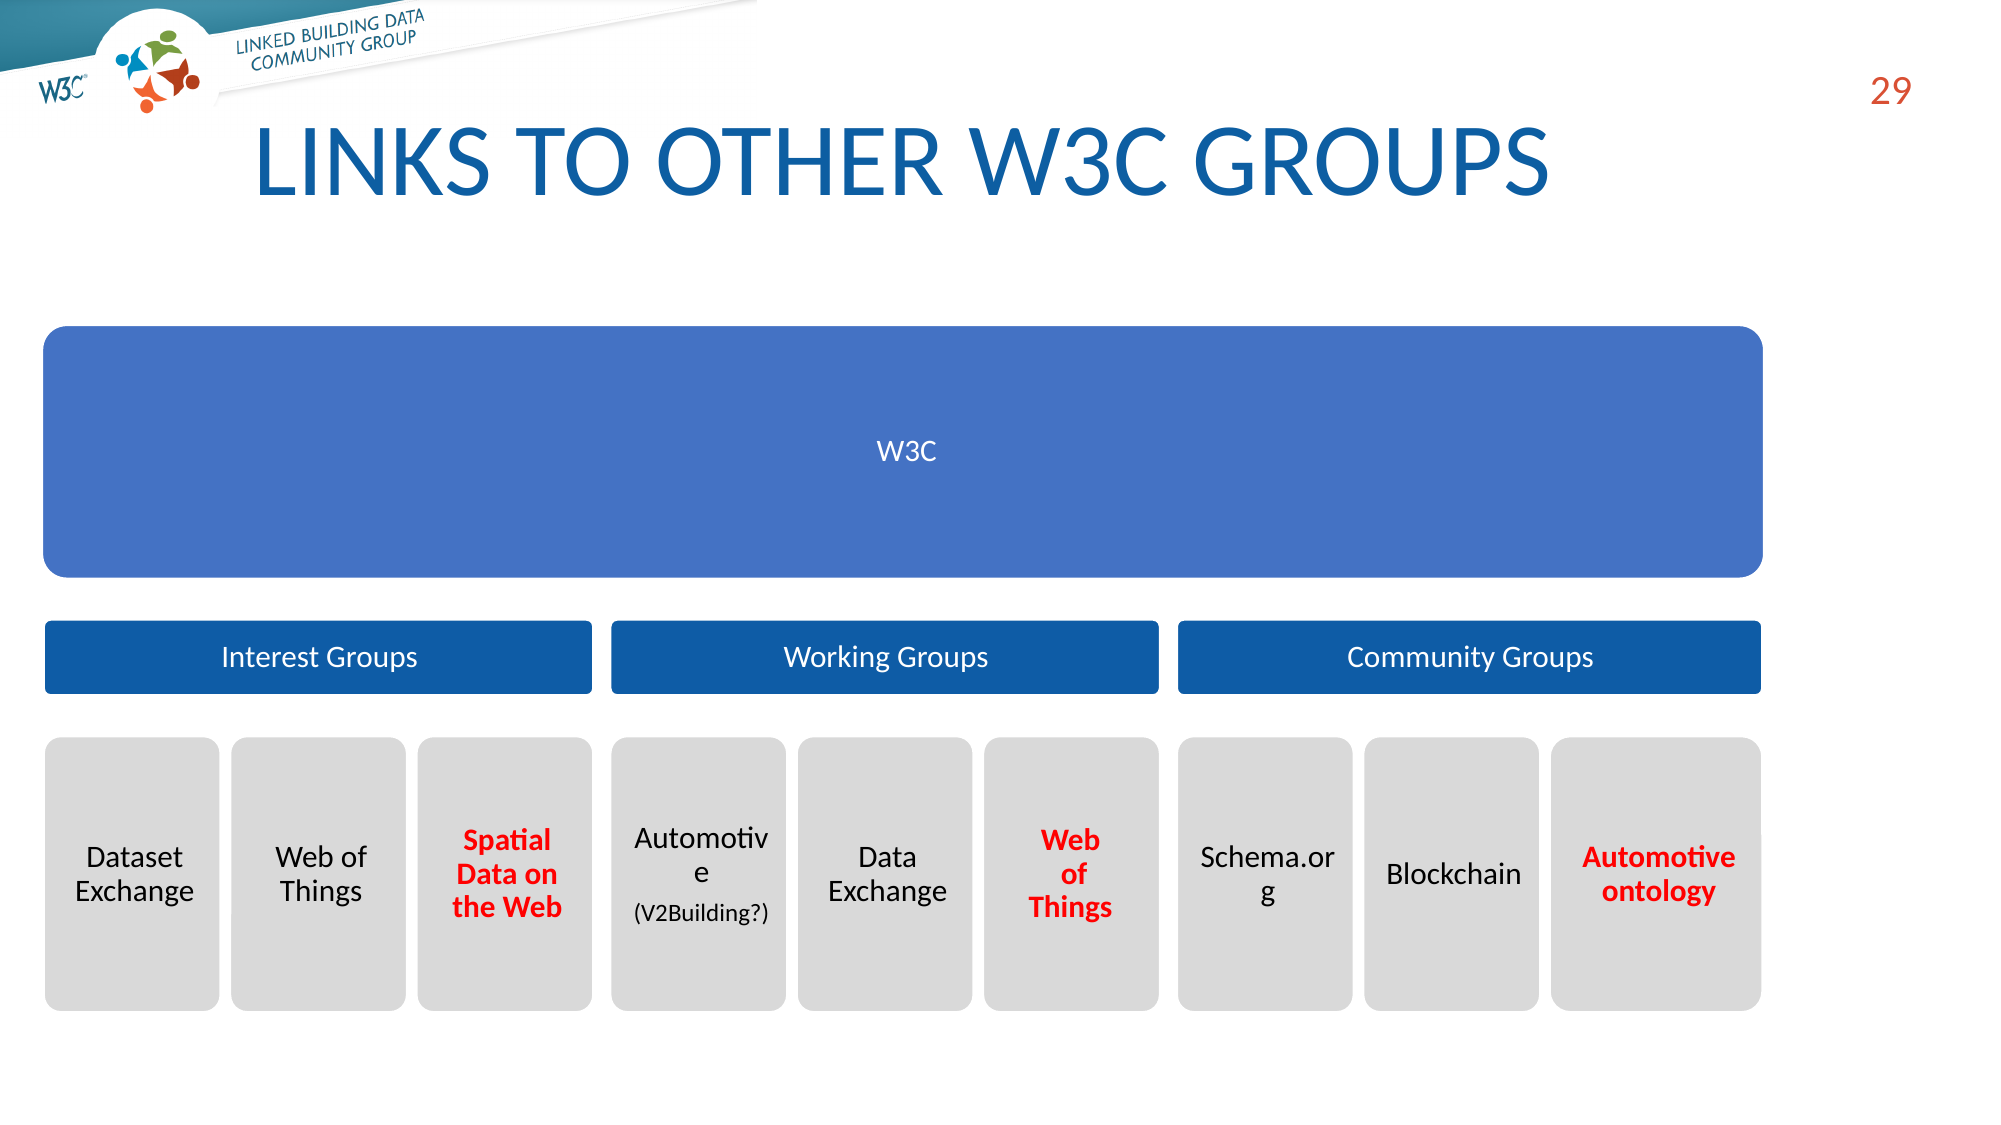

29
Links to other W3C groups
W3C
Interest Groups
Working Groups
Community Groups
Dataset Exchange
Web of Things
Spatial Data on the Web
Automotive
(V2Building?)
Data Exchange
Web
of
Things
Schema.org
Blockchain
Automotive ontology